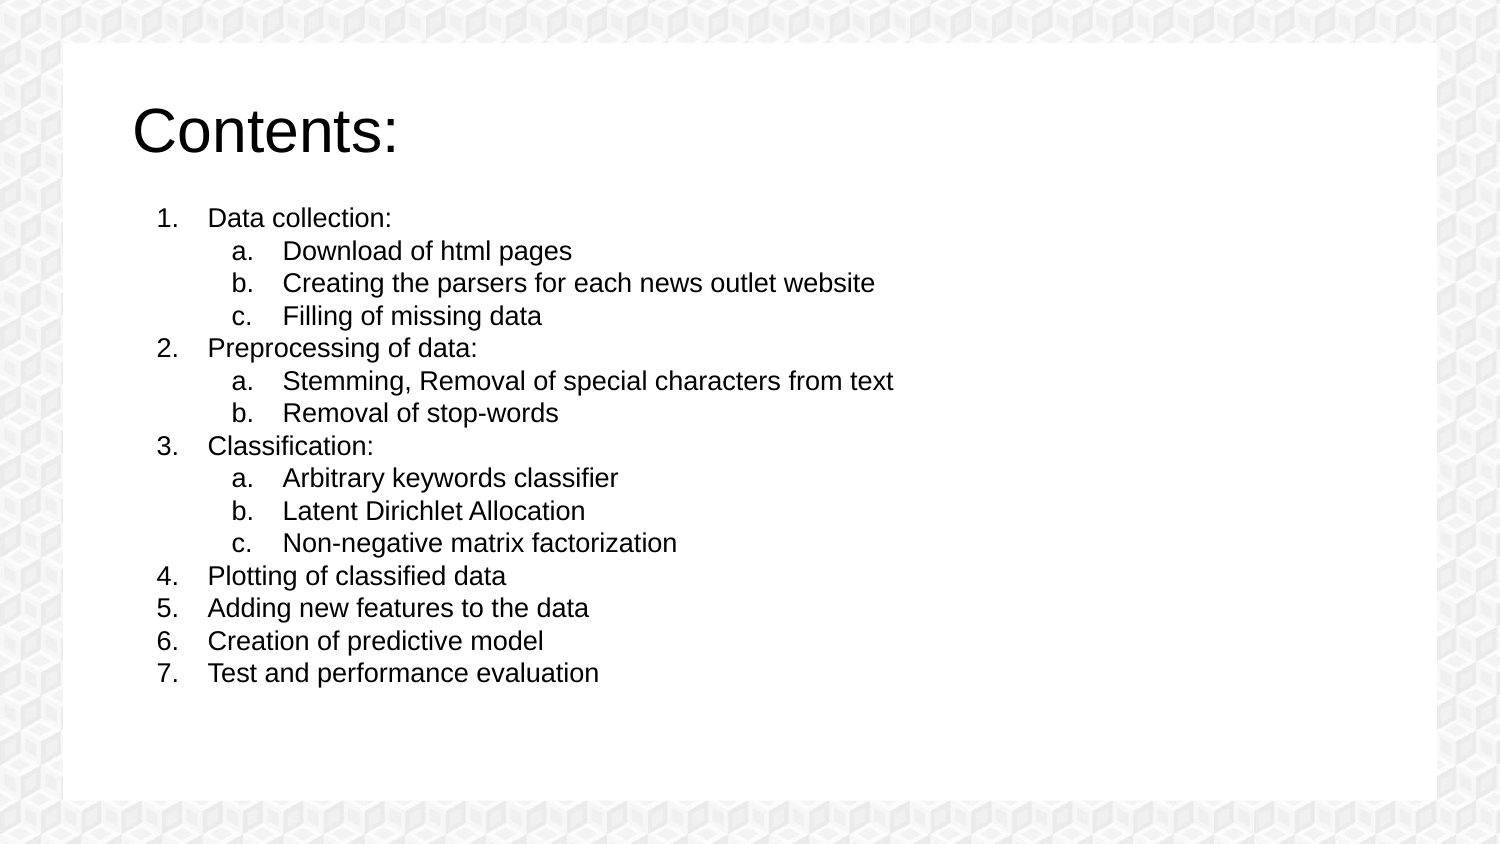

# Contents:
Data collection:
Download of html pages
Creating the parsers for each news outlet website
Filling of missing data
Preprocessing of data:
Stemming, Removal of special characters from text
Removal of stop-words
Classification:
Arbitrary keywords classifier
Latent Dirichlet Allocation
Non-negative matrix factorization
Plotting of classified data
Adding new features to the data
Creation of predictive model
Test and performance evaluation